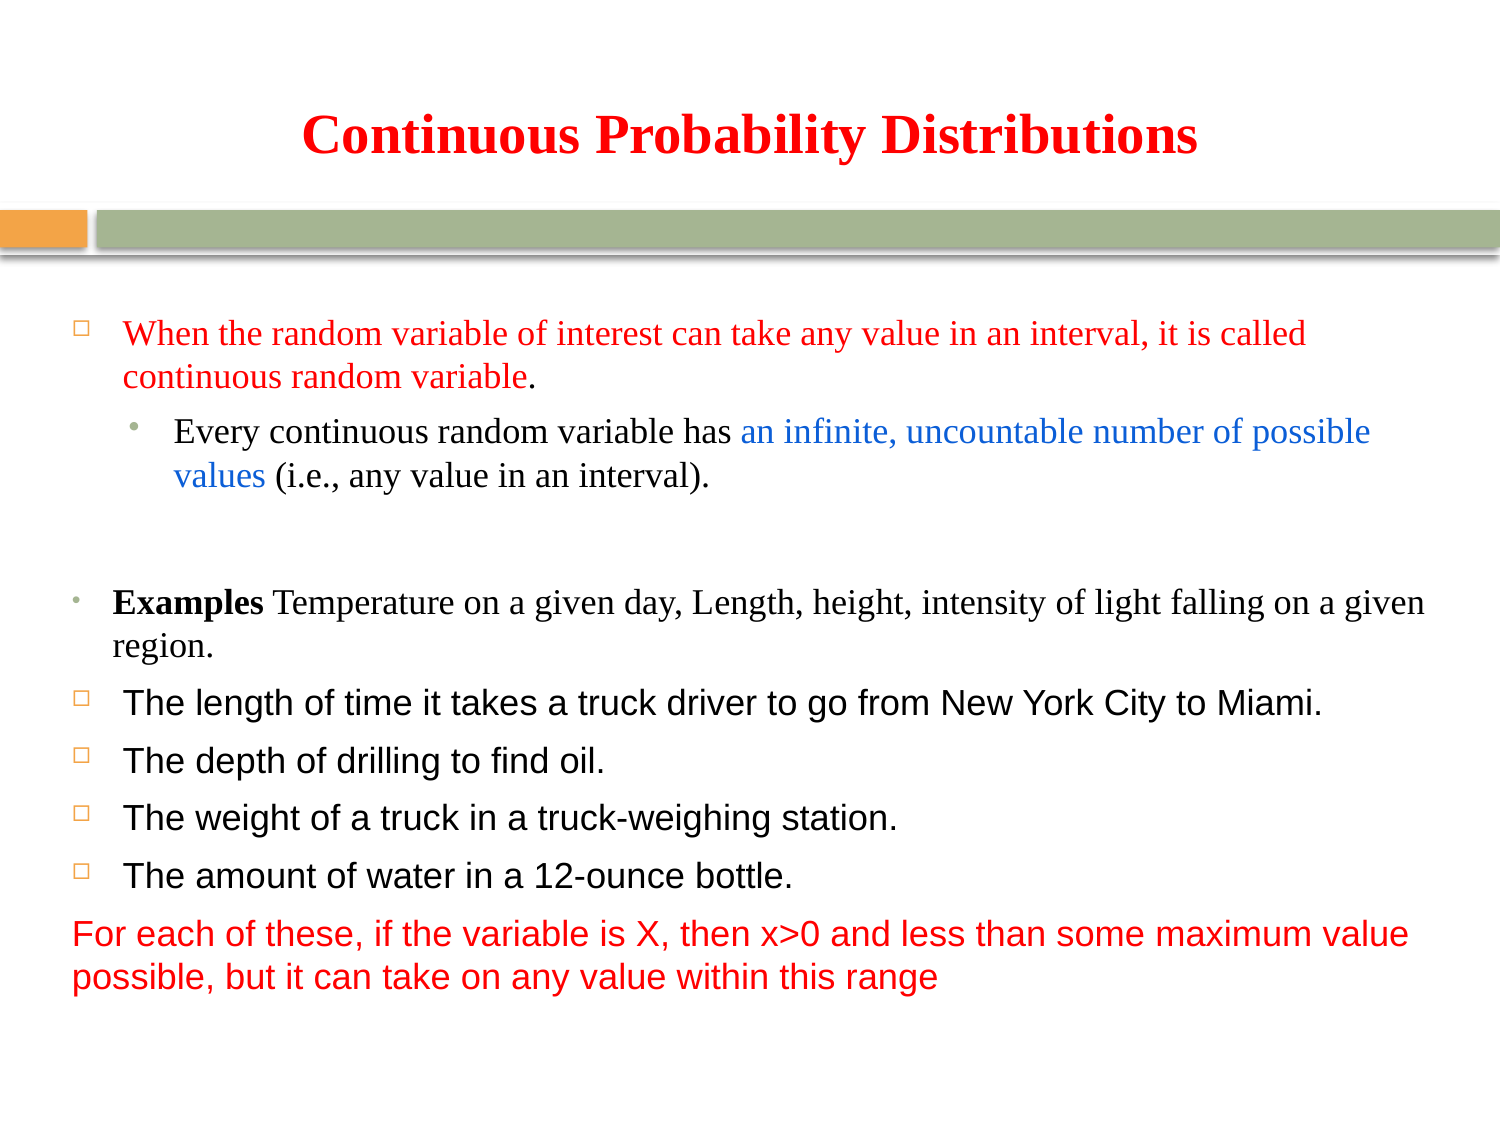

Continuous Probability Distributions

When the random variable of interest can take any value in an interval, it is called continuous random variable.
Every continuous random variable has an infinite, uncountable number of possible values (i.e., any value in an interval).

Examples Temperature on a given day, Length, height, intensity of light falling on a given region.
The length of time it takes a truck driver to go from New York City to Miami.
The depth of drilling to find oil.
The weight of a truck in a truck-weighing station.
The amount of water in a 12-ounce bottle.
For each of these, if the variable is X, then x>0 and less than some maximum value possible, but it can take on any value within this range